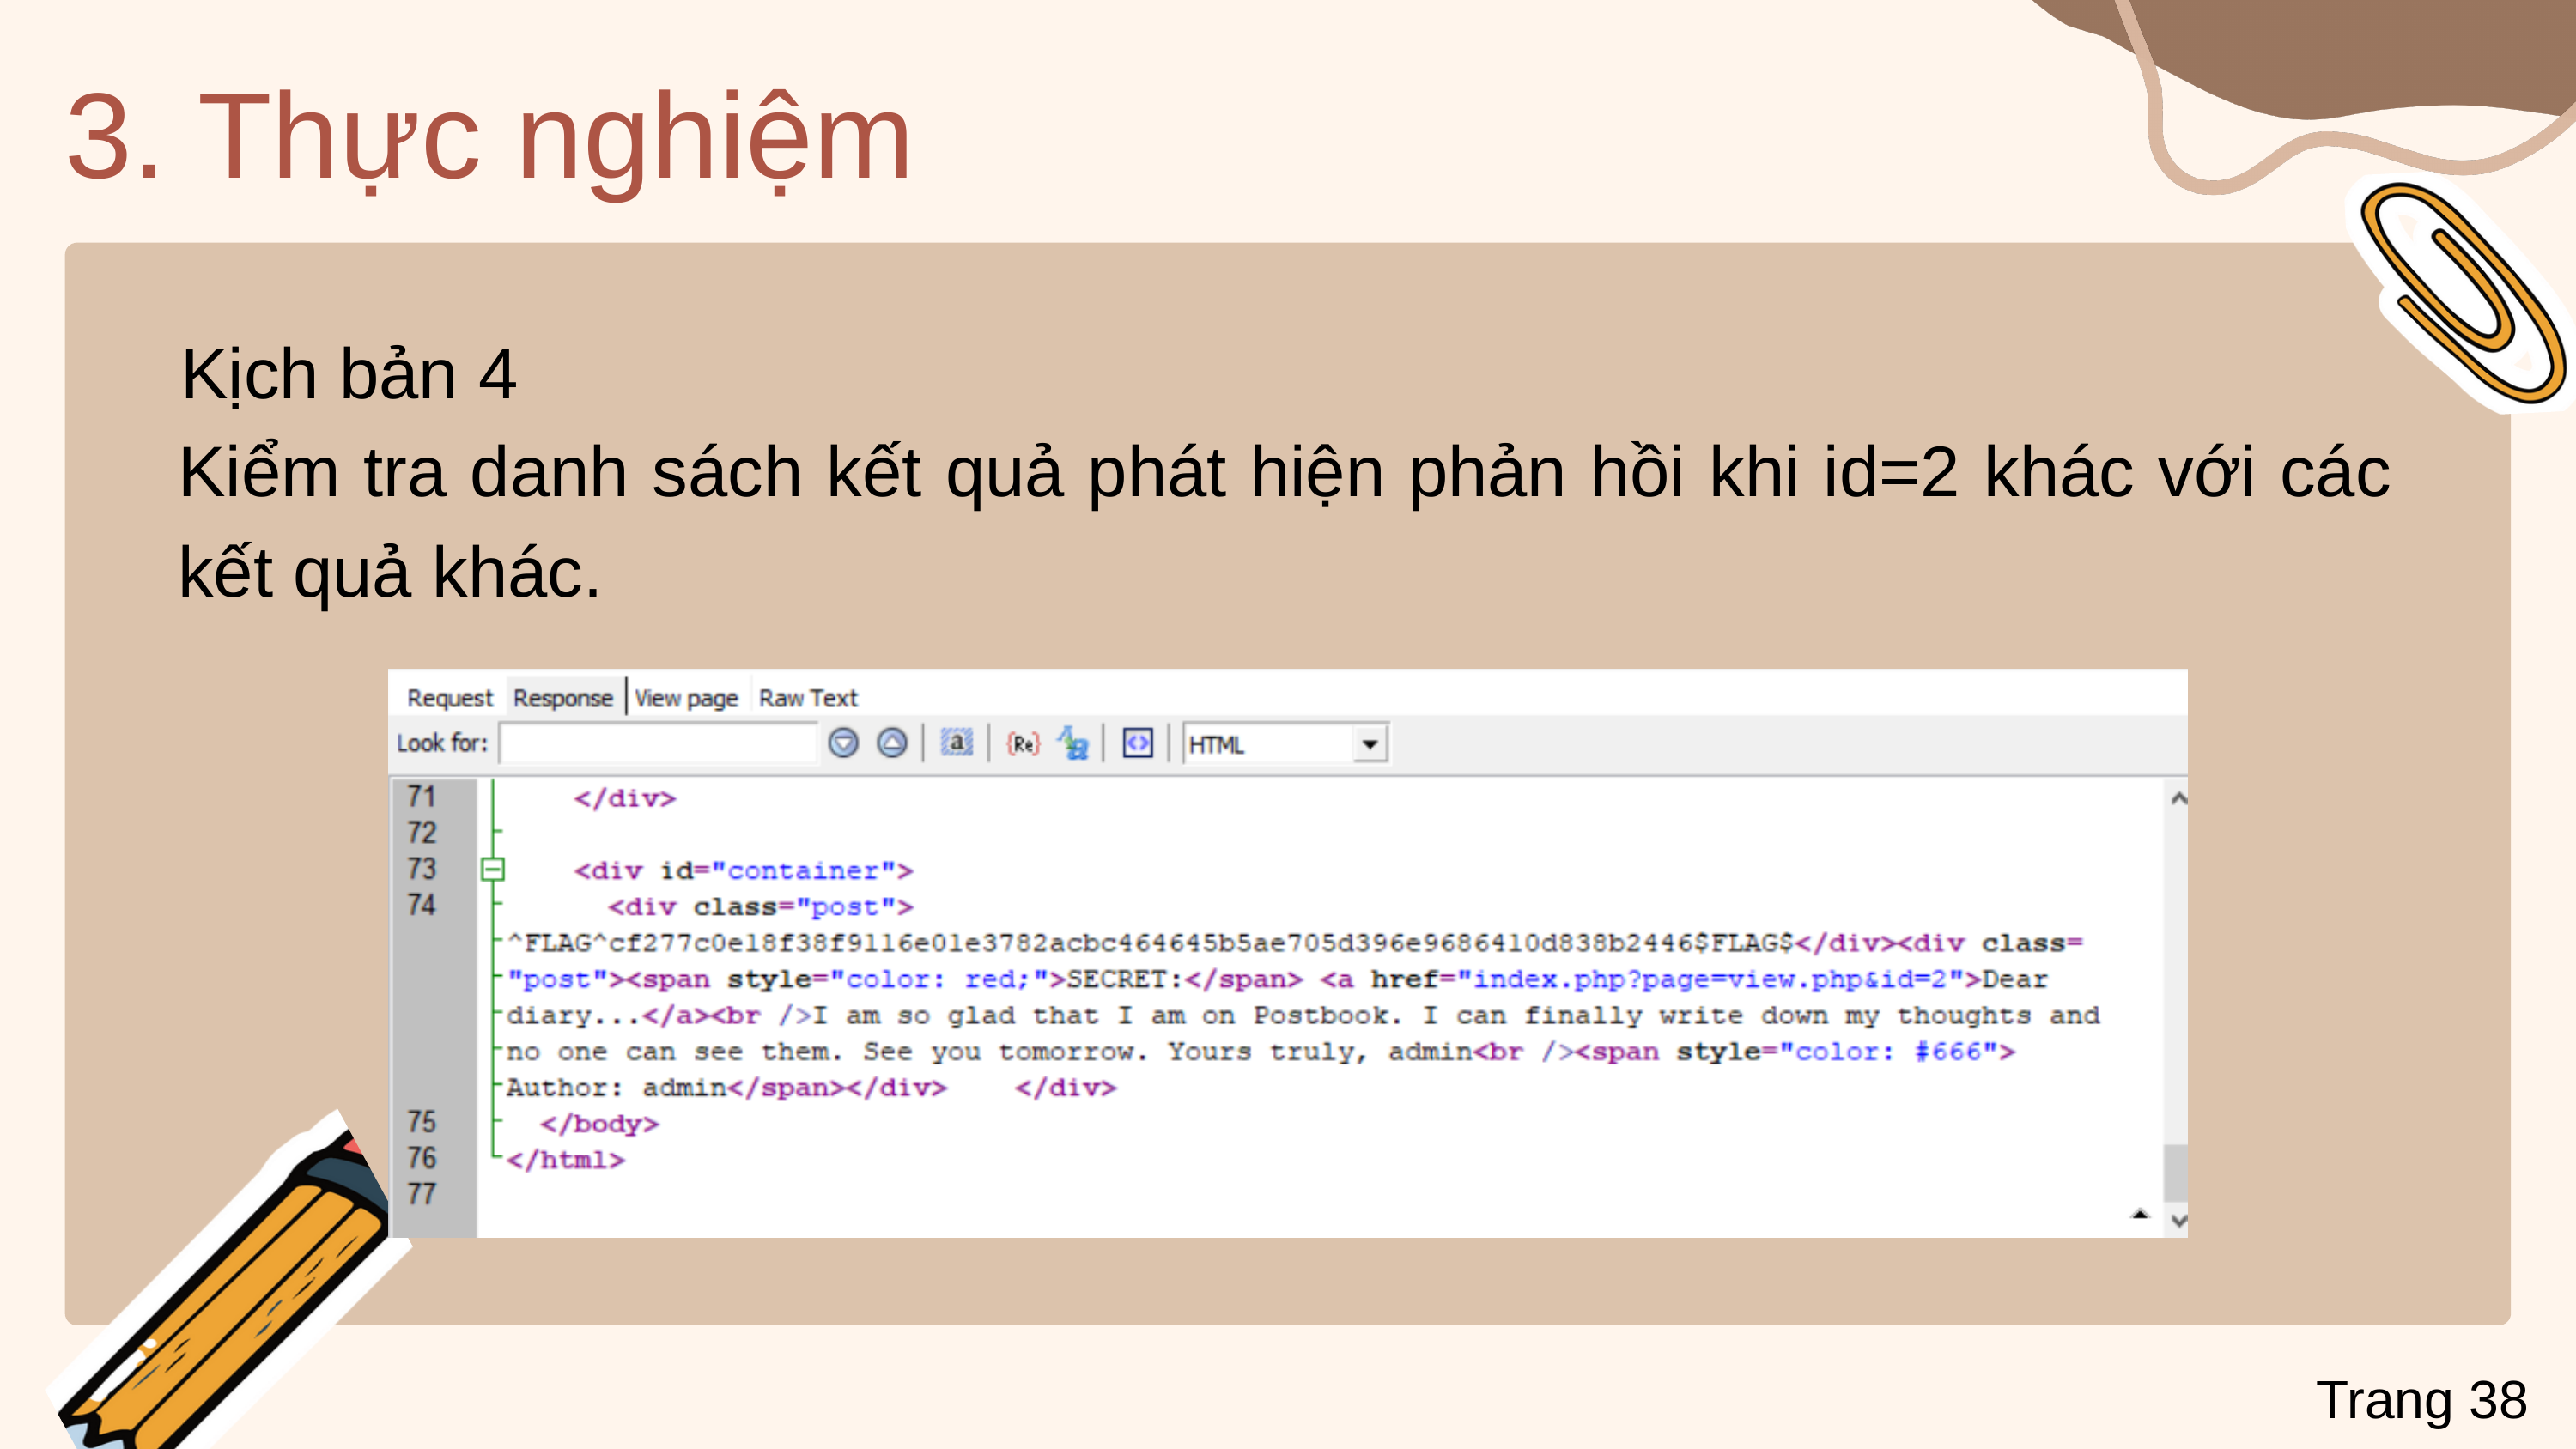

3. Thực nghiệm

Kịch bản 4
Kiểm tra danh sách kết quả phát hiện phản hồi khi id=2 khác với các kết quả khác.

Trang 38